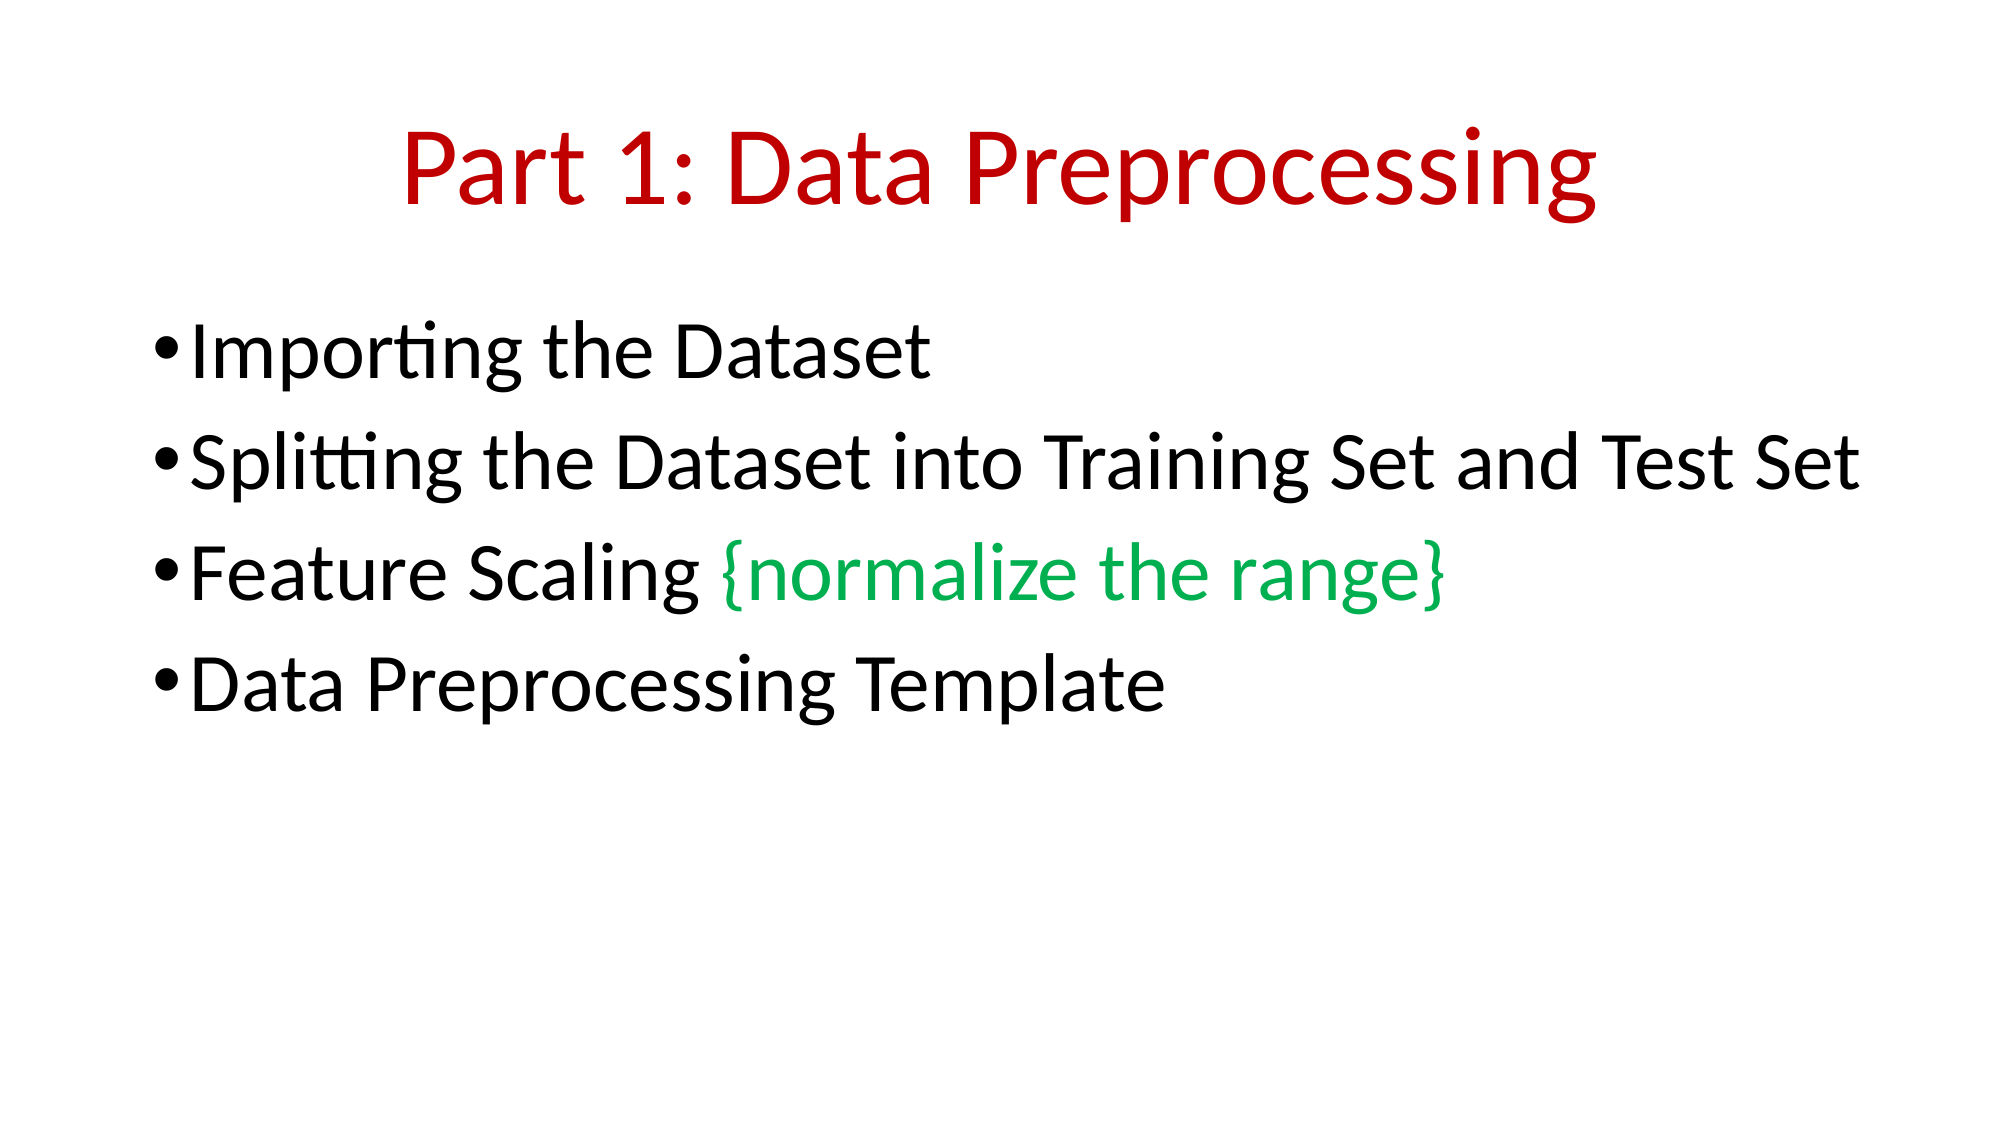

# Part 1: Data Preprocessing
Importing the Dataset
Splitting the Dataset into Training Set and Test Set
Feature Scaling {normalize the range}
Data Preprocessing Template